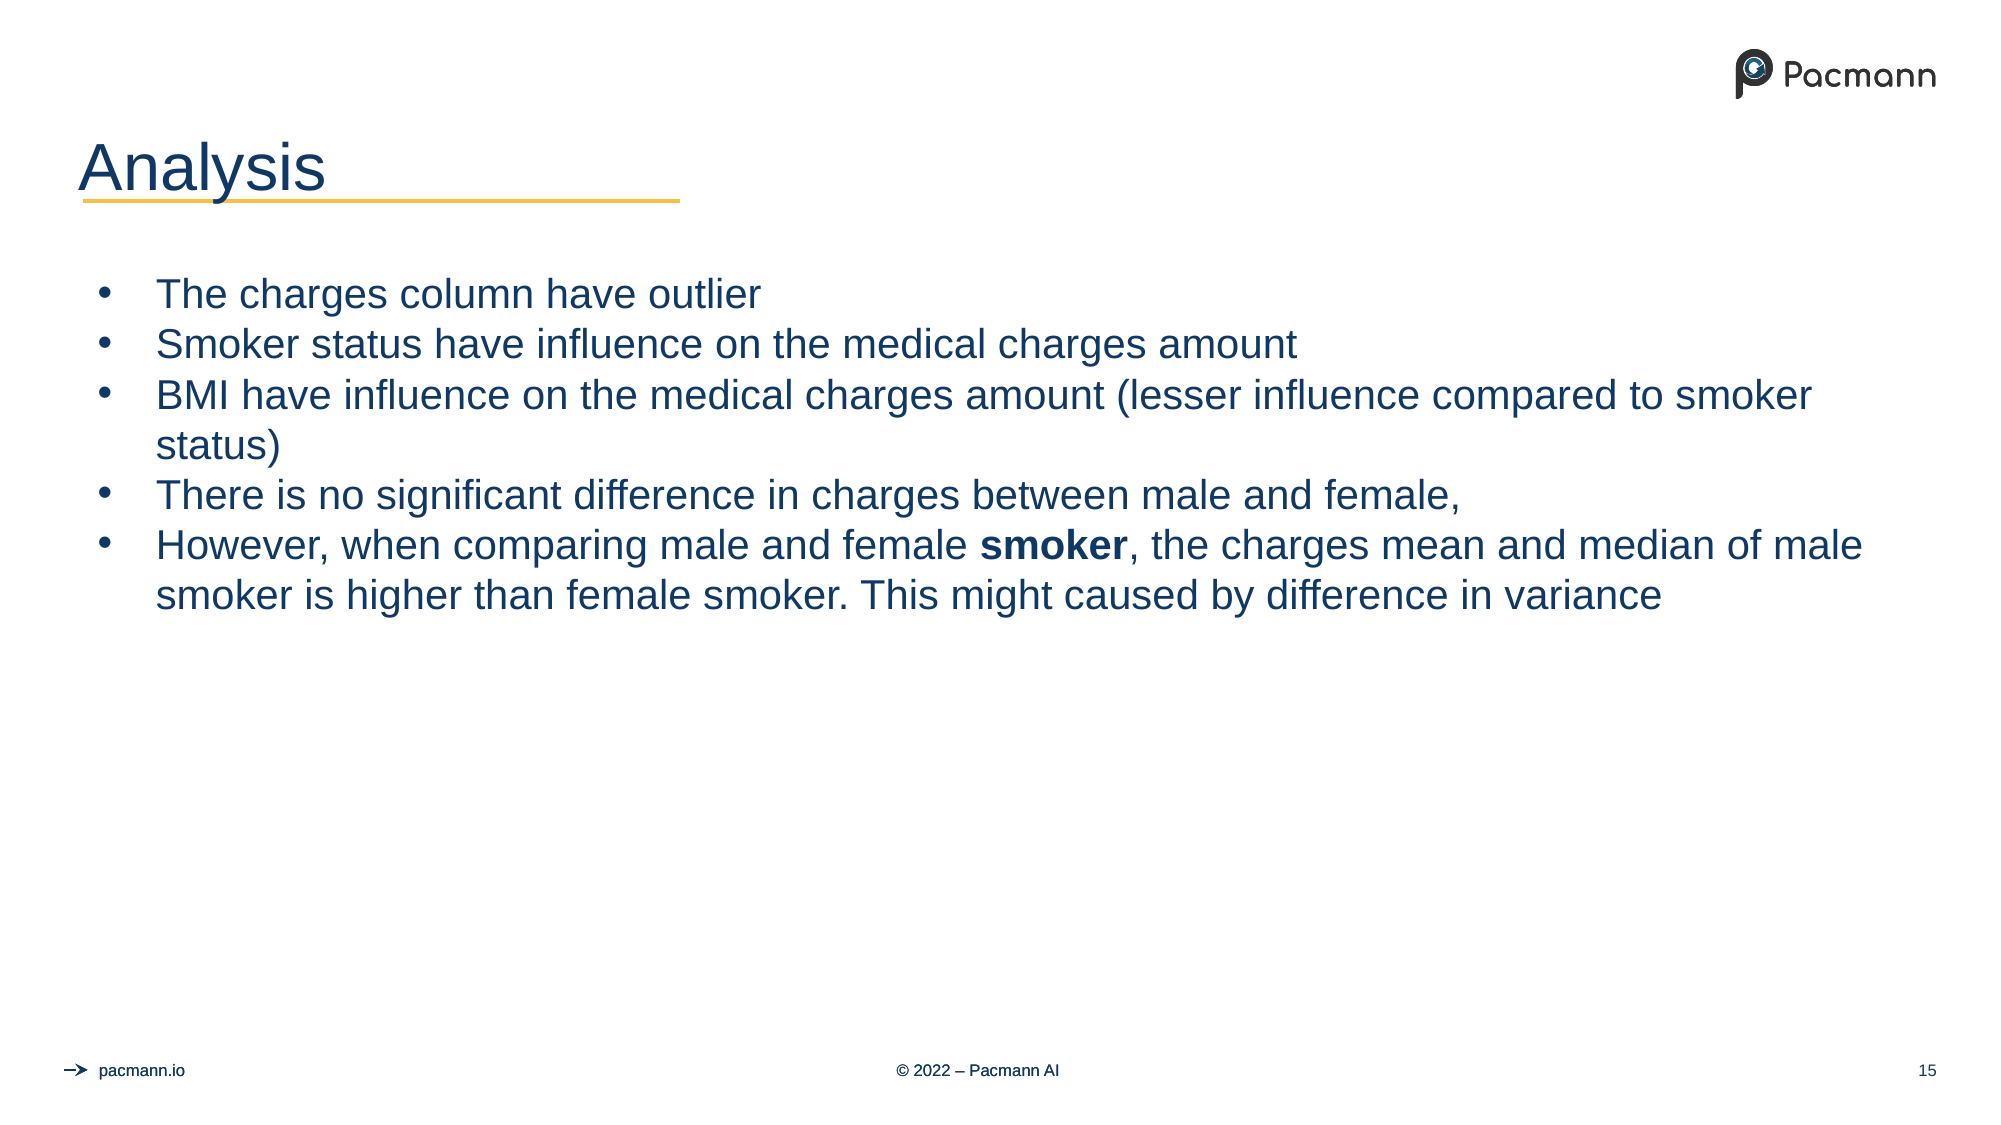

# Analysis
The charges column have outlier
Smoker status have influence on the medical charges amount
BMI have influence on the medical charges amount (lesser influence compared to smoker status)
There is no significant difference in charges between male and female,
However, when comparing male and female smoker, the charges mean and median of male smoker is higher than female smoker. This might caused by difference in variance